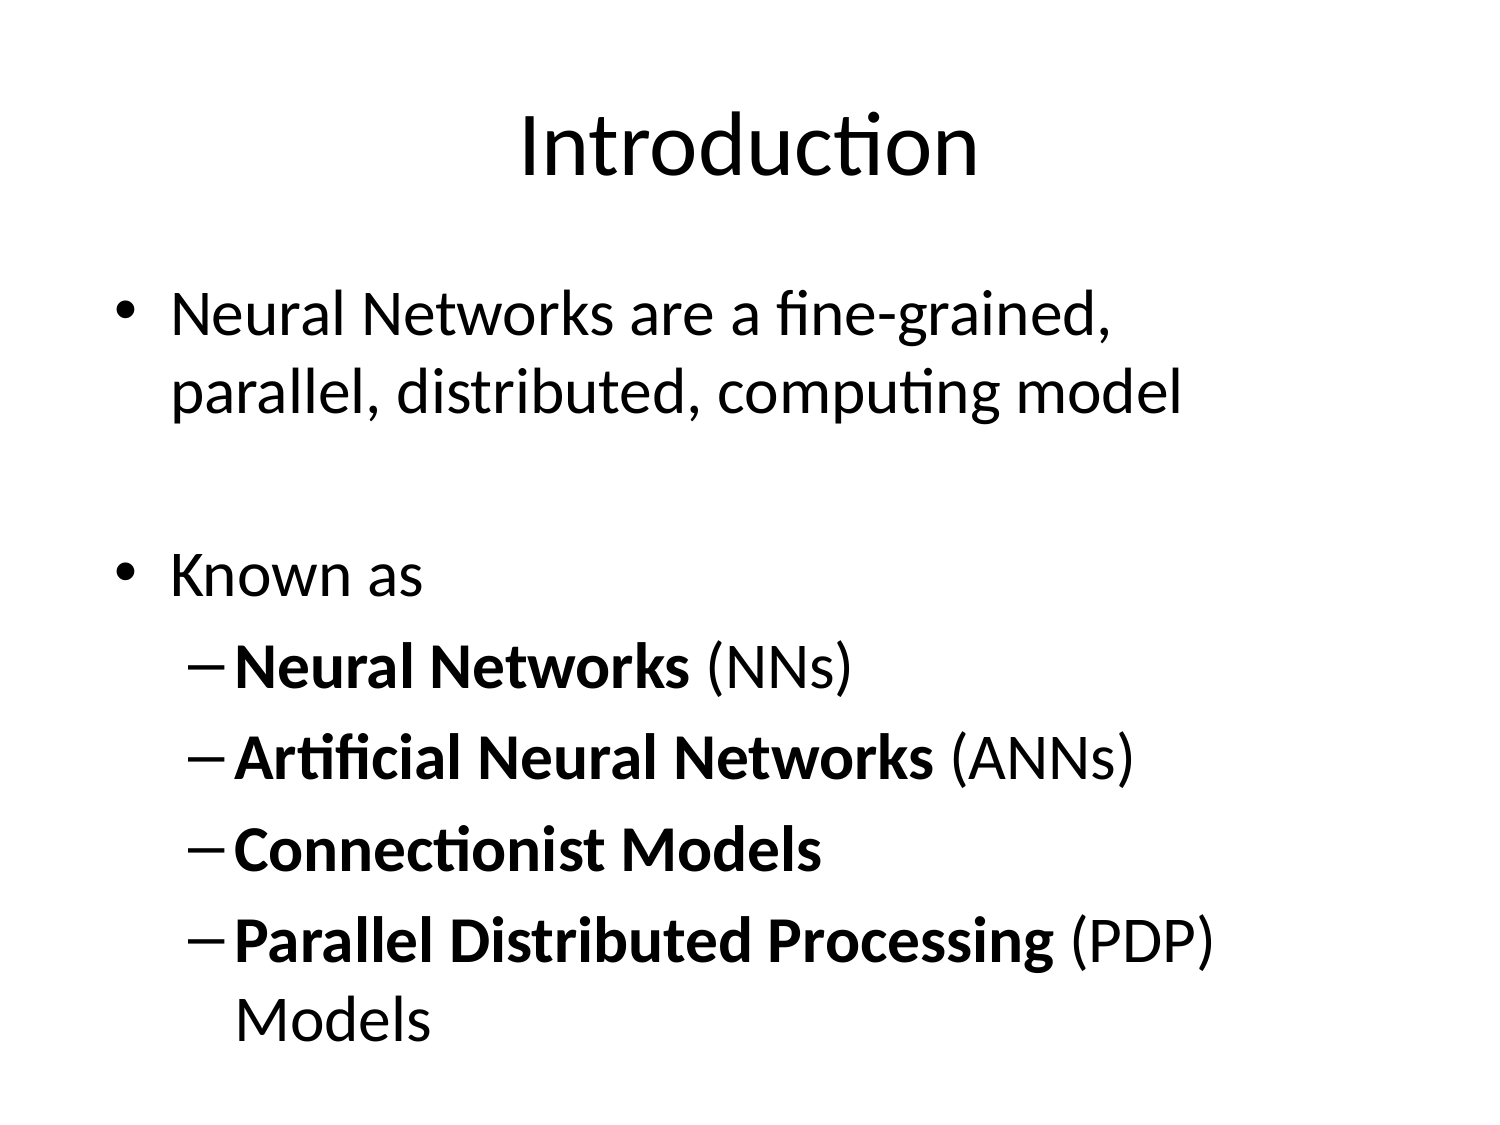

# Introduction
Neural Networks are a fine-grained,
parallel, distributed, computing model

Known as
Neural Networks (NNs)
Artificial Neural Networks (ANNs)
Connectionist Models
Parallel Distributed Processing (PDP) Models